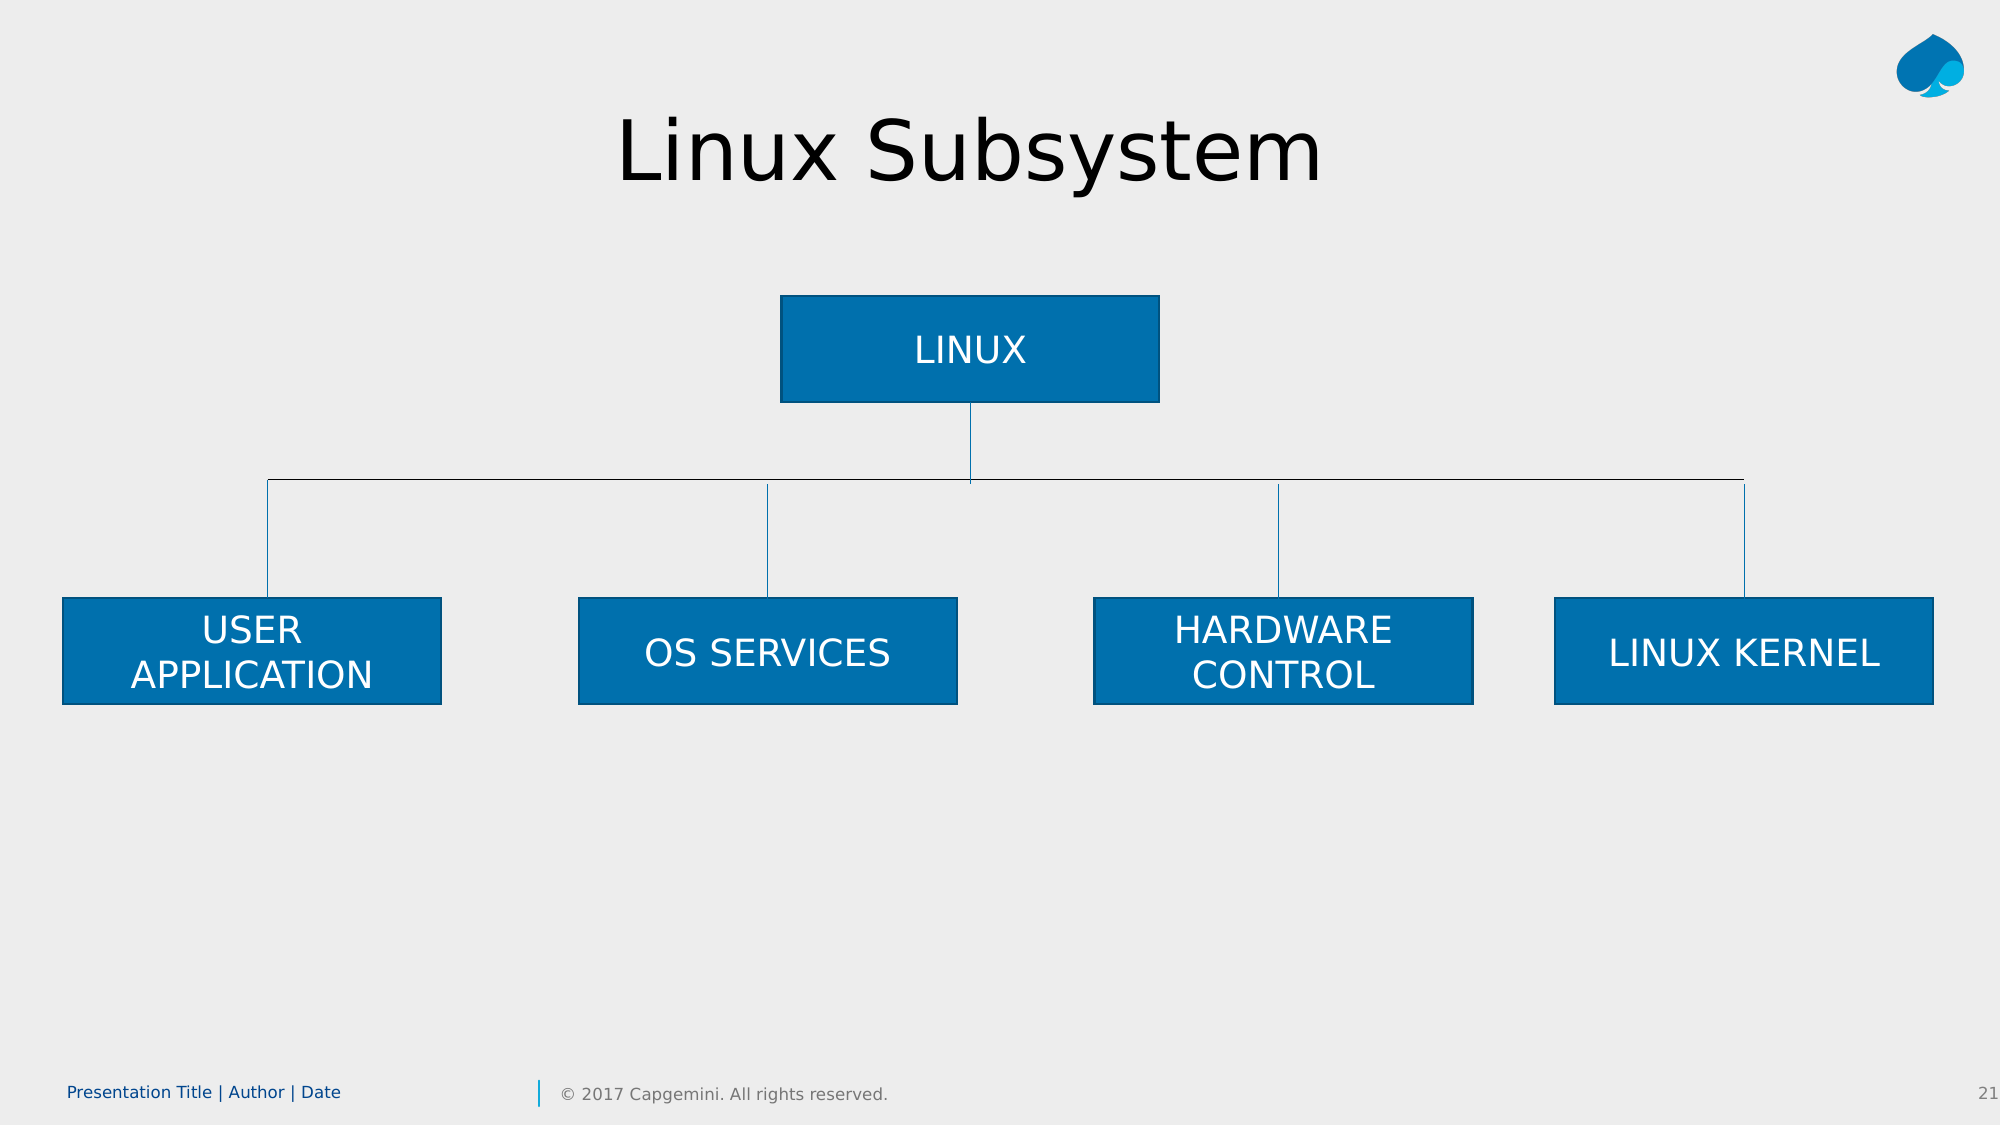

Linux Subsystem
LINUX
USER APPLICATION
OS SERVICES
HARDWARE CONTROL
LINUX KERNEL